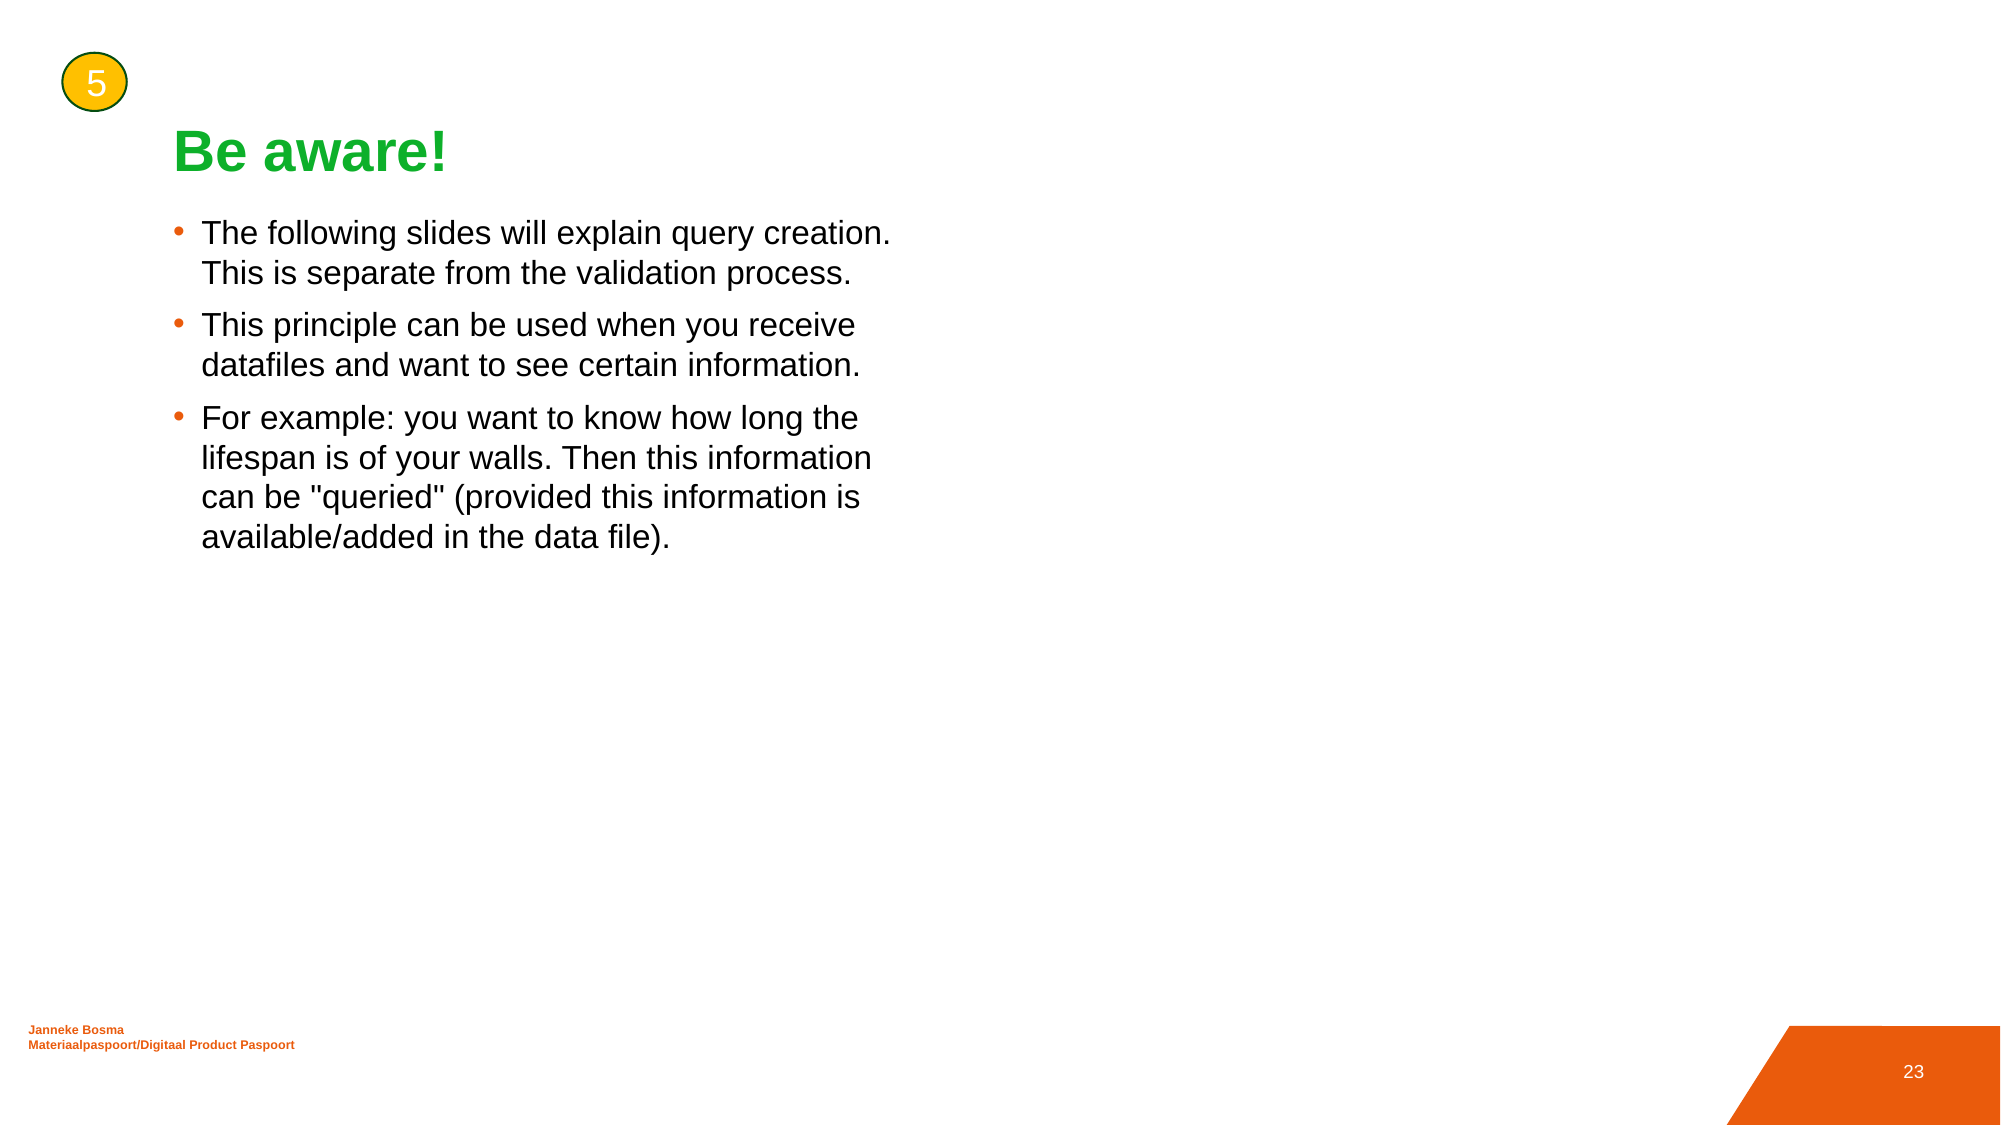

5
# Be aware!
The following slides will explain query creation. This is separate from the validation process.
This principle can be used when you receive datafiles and want to see certain information.
For example: you want to know how long the lifespan is of your walls. Then this information can be "queried" (provided this information is available/added in the data file).